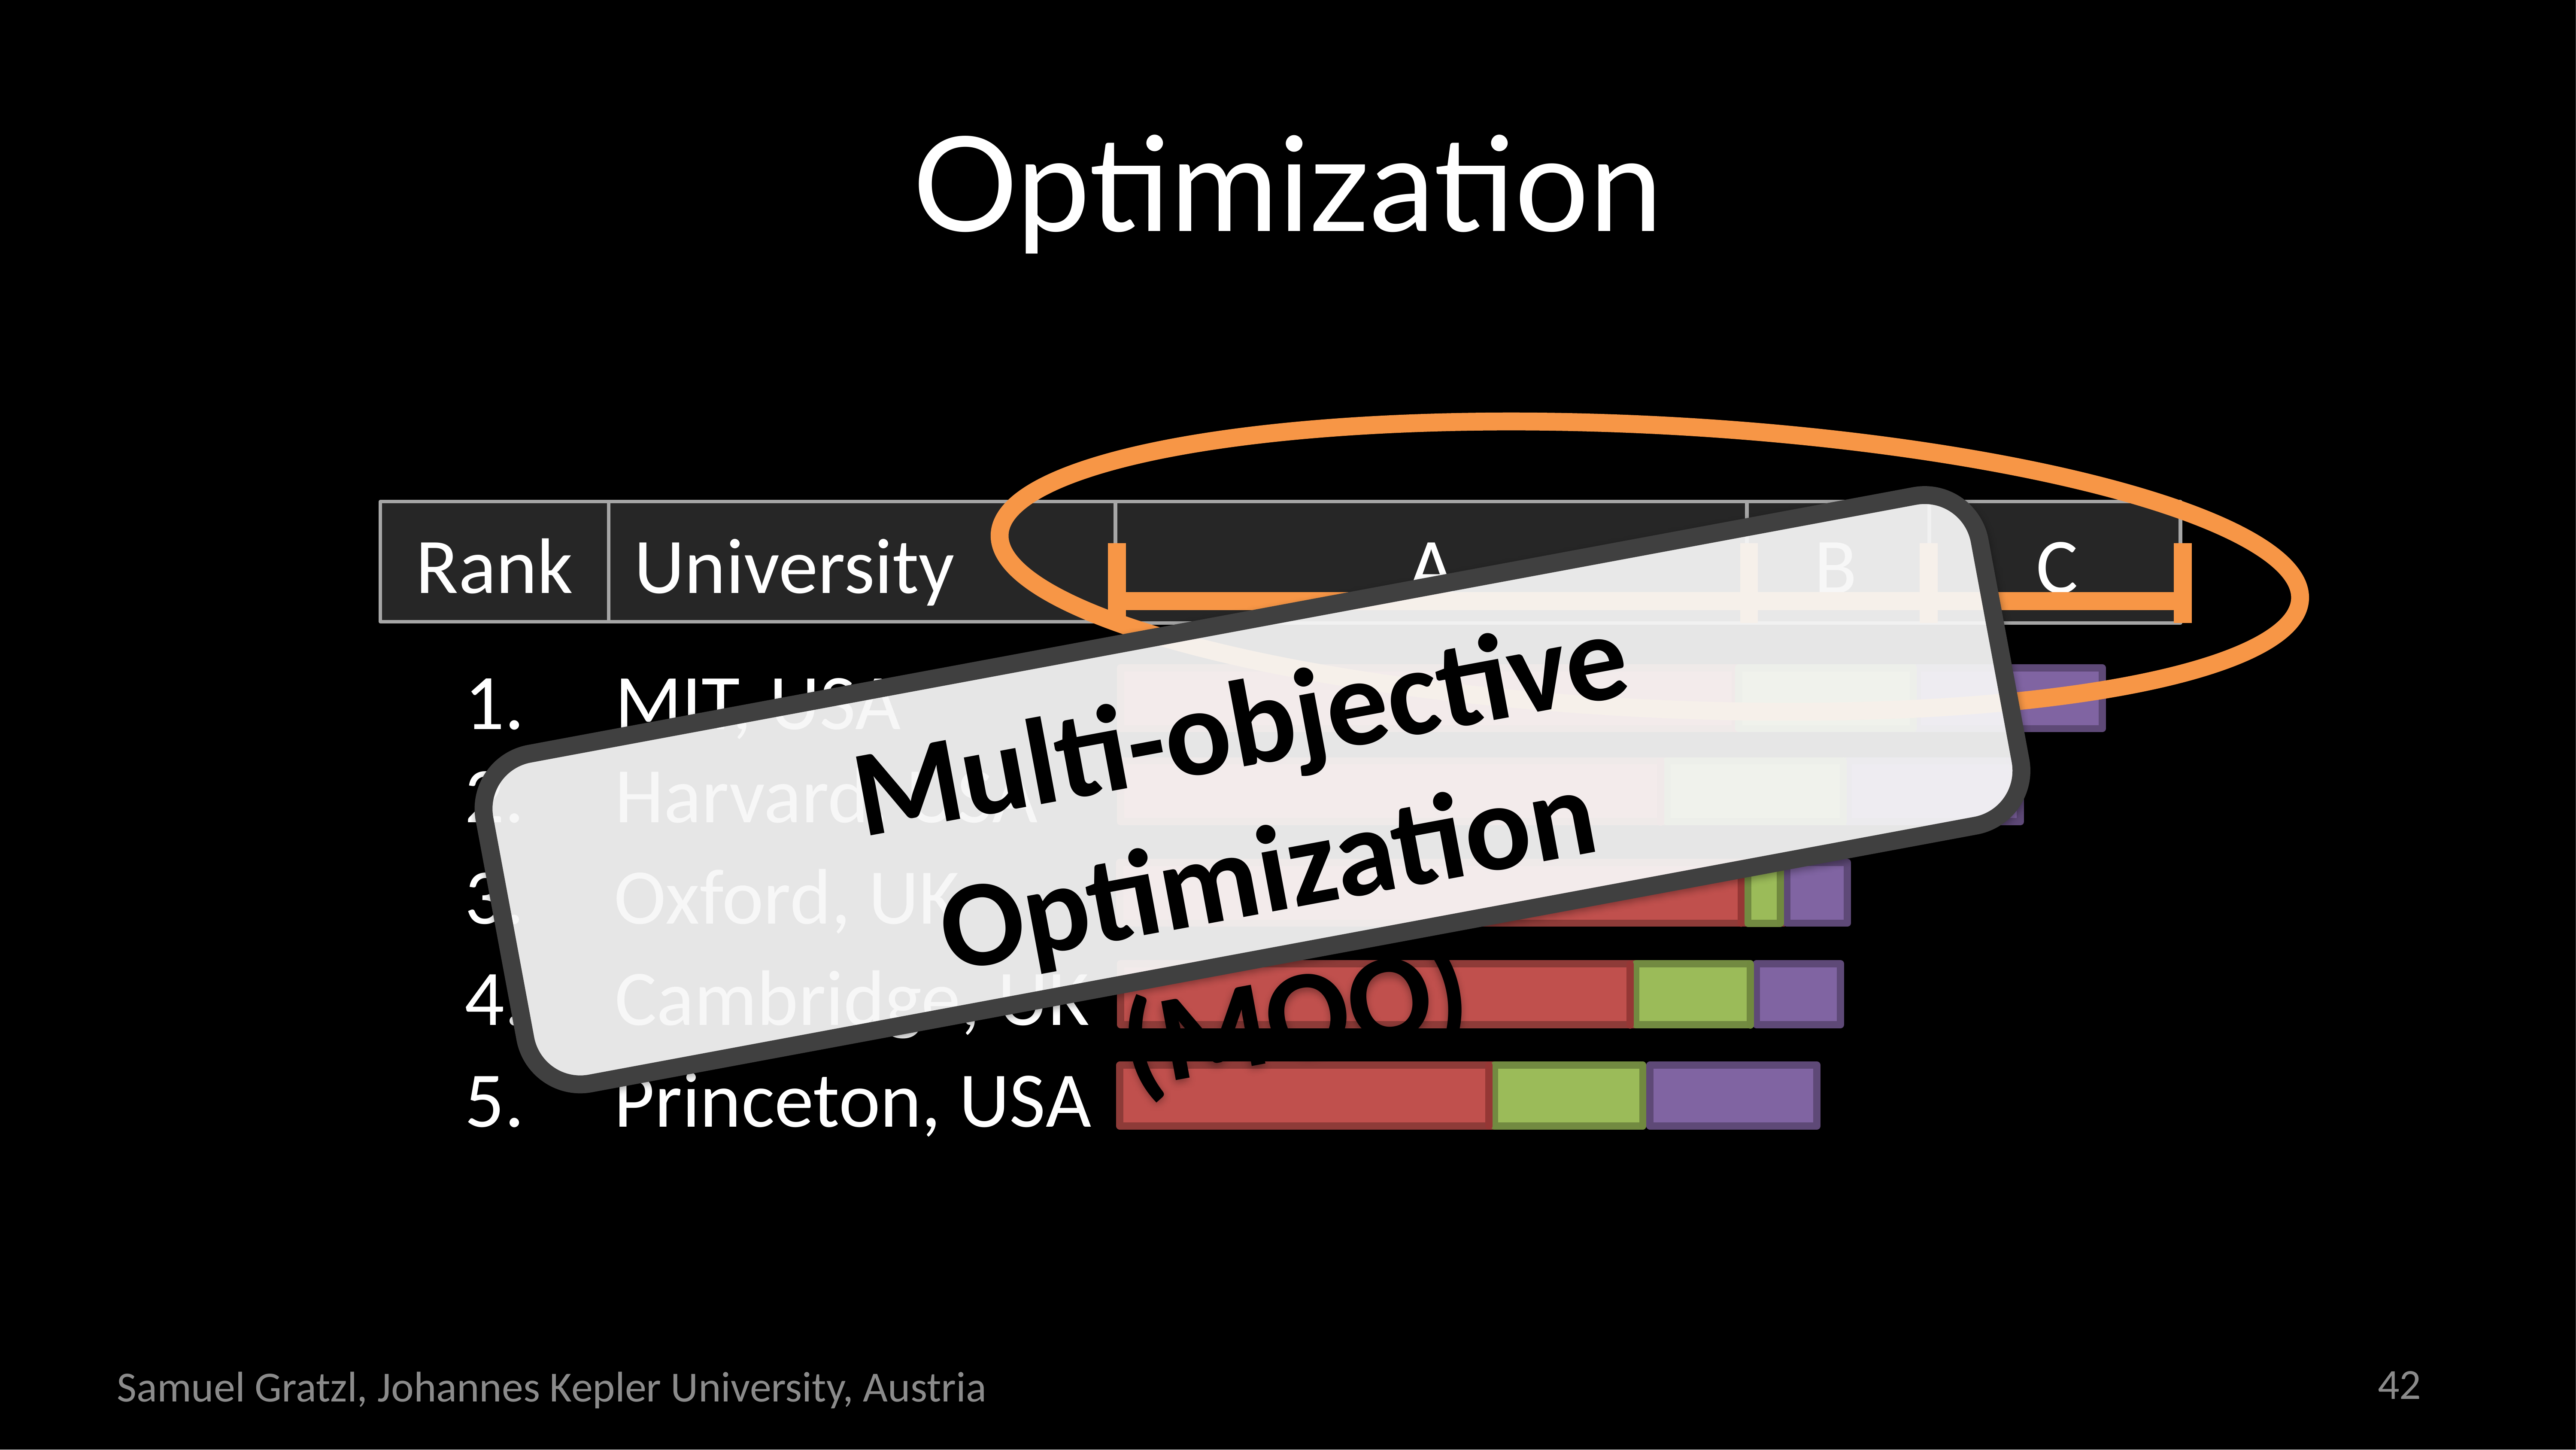

# Optimization

Rank
University
A

B

C
Multi-objective Optimization
(MOO)
1.
MIT, USA

2.
Harvard, USA

3.
Oxford, UK

4.
Cambridge, UK

Princeton, USA

5.
42
Samuel Gratzl, Johannes Kepler University, Austria